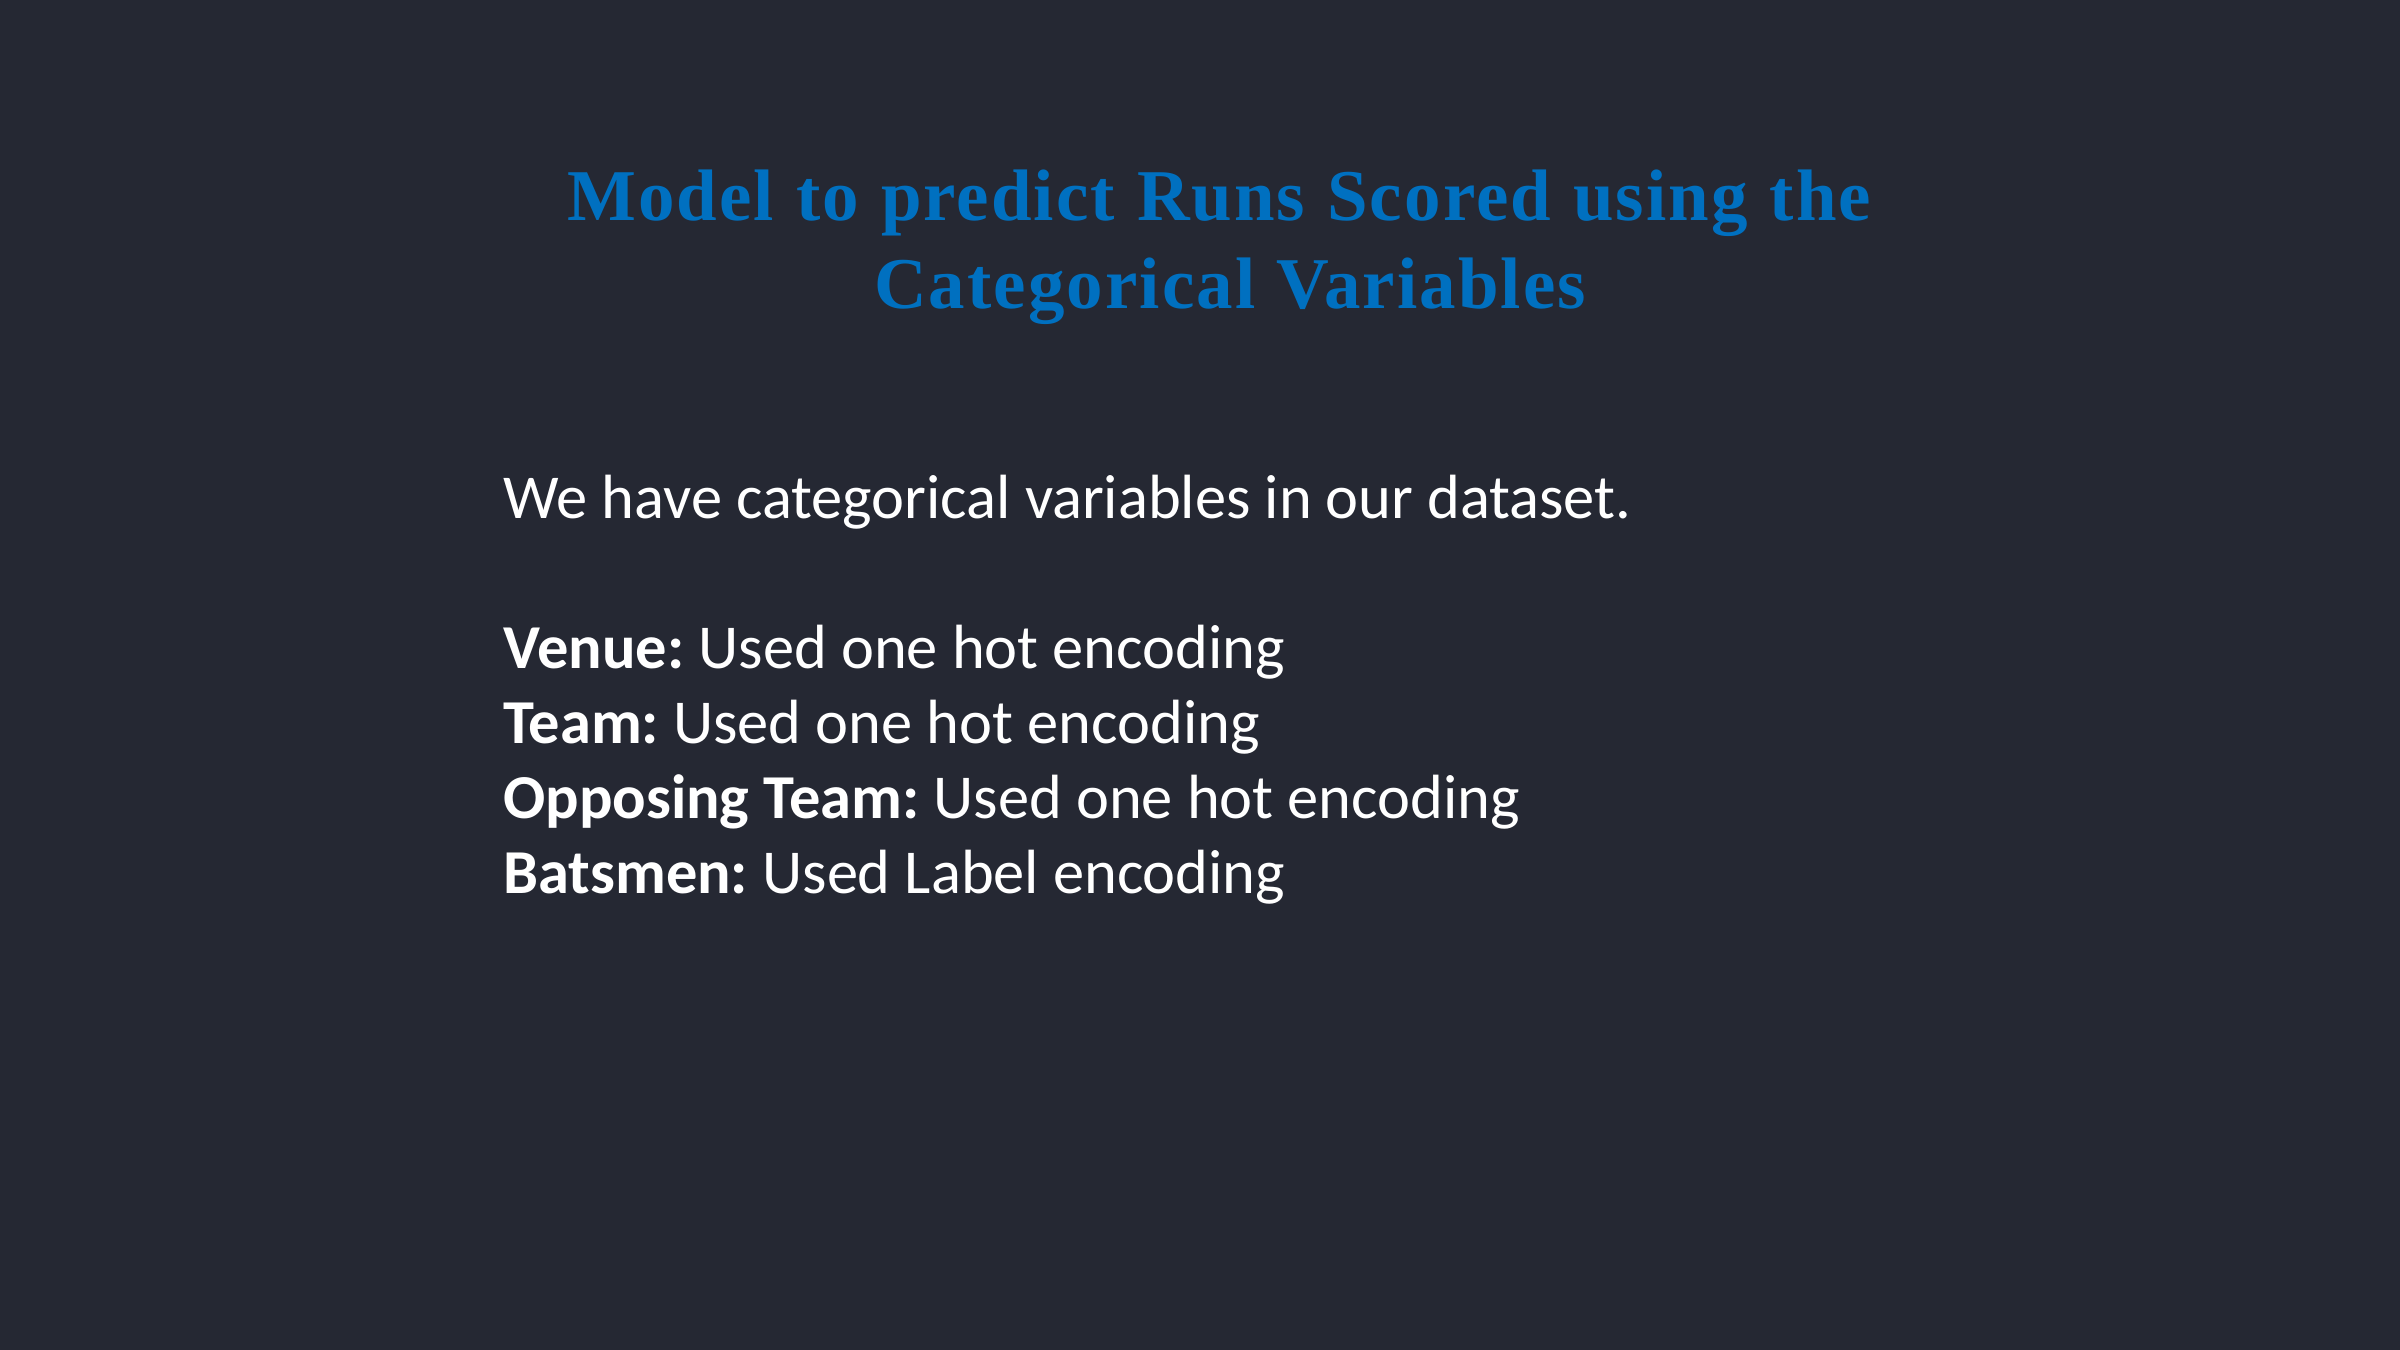

Model to predict Runs Scored using the
Categorical Variables

We have categorical variables in our dataset.

Venue: Used one hot encoding
Team: Used one hot encoding
Opposing Team: Used one hot encoding
Batsmen: Used Label encoding